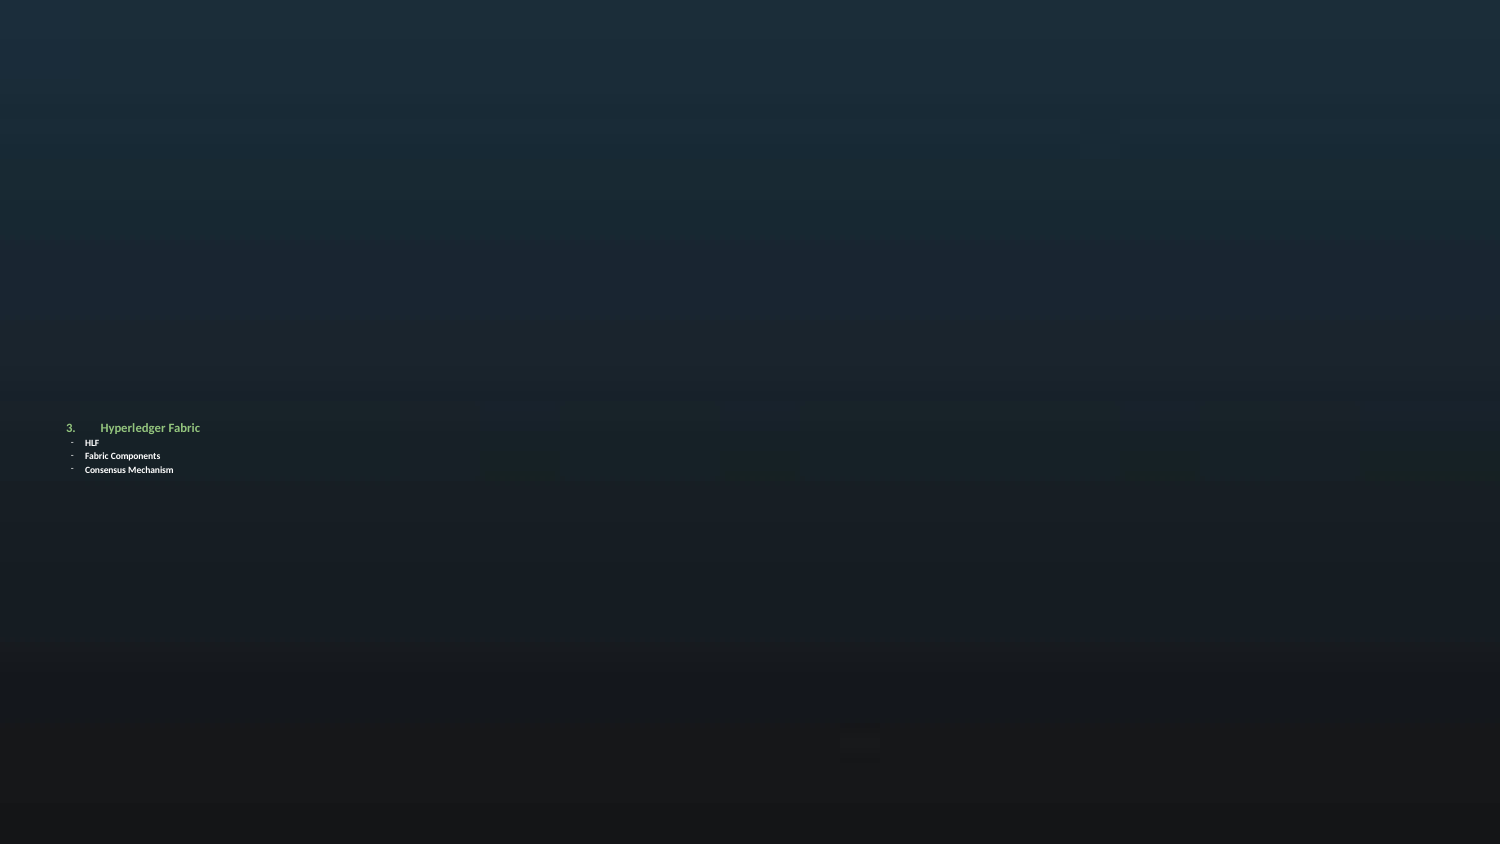

# 3.	Hyperledger Fabric
HLF
Fabric Components
Consensus Mechanism